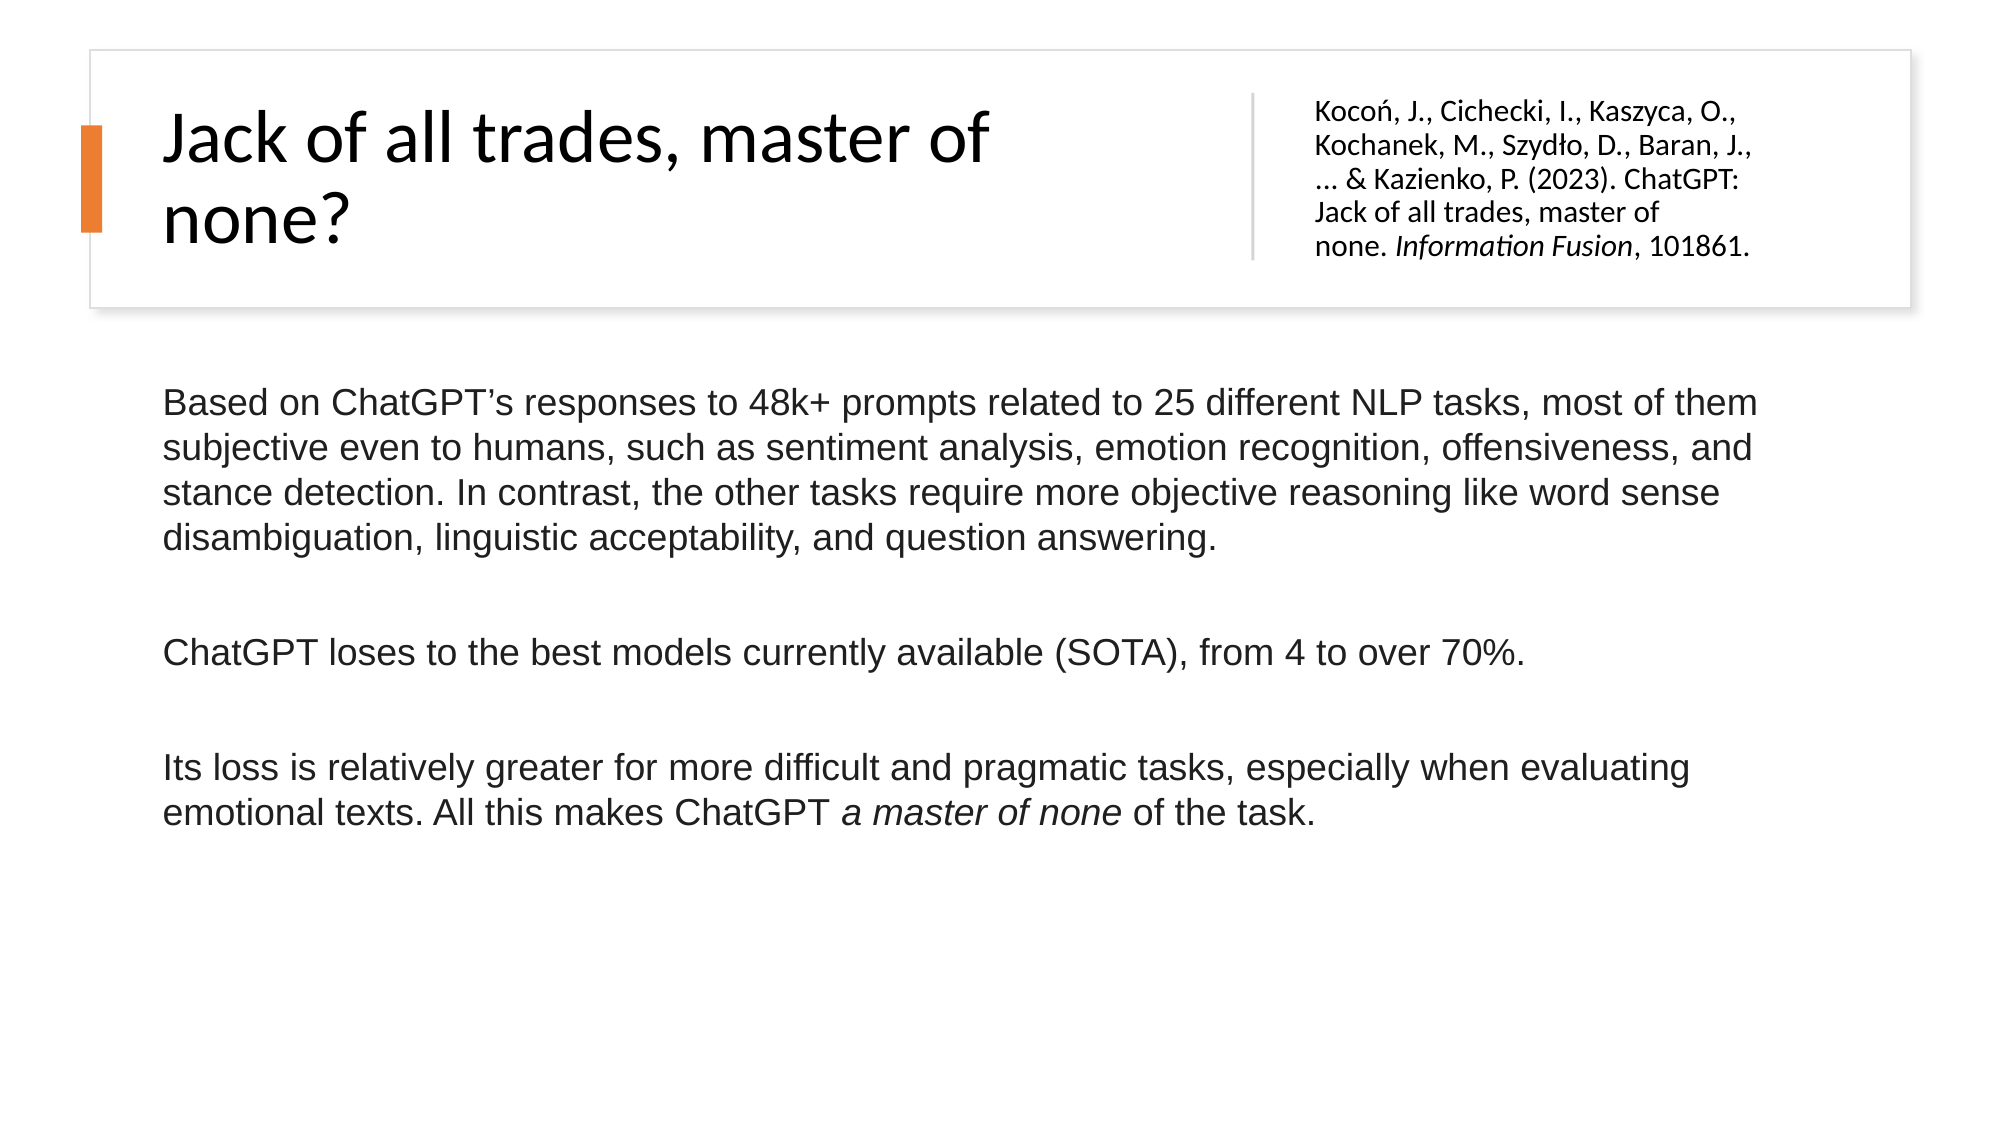

# Jack of all trades, master of none?
Kocoń, J., Cichecki, I., Kaszyca, O., Kochanek, M., Szydło, D., Baran, J., ... & Kazienko, P. (2023). ChatGPT: Jack of all trades, master of none. Information Fusion, 101861.

Based on ChatGPT’s responses to 48k+ prompts related to 25 different NLP tasks, most of them subjective even to humans, such as sentiment analysis, emotion recognition, offensiveness, and stance detection. In contrast, the other tasks require more objective reasoning like word sense disambiguation, linguistic acceptability, and question answering.

ChatGPT loses to the best models currently available (SOTA), from 4 to over 70%.

Its loss is relatively greater for more difficult and pragmatic tasks, especially when evaluating emotional texts. All this makes ChatGPT a master of none of the task.